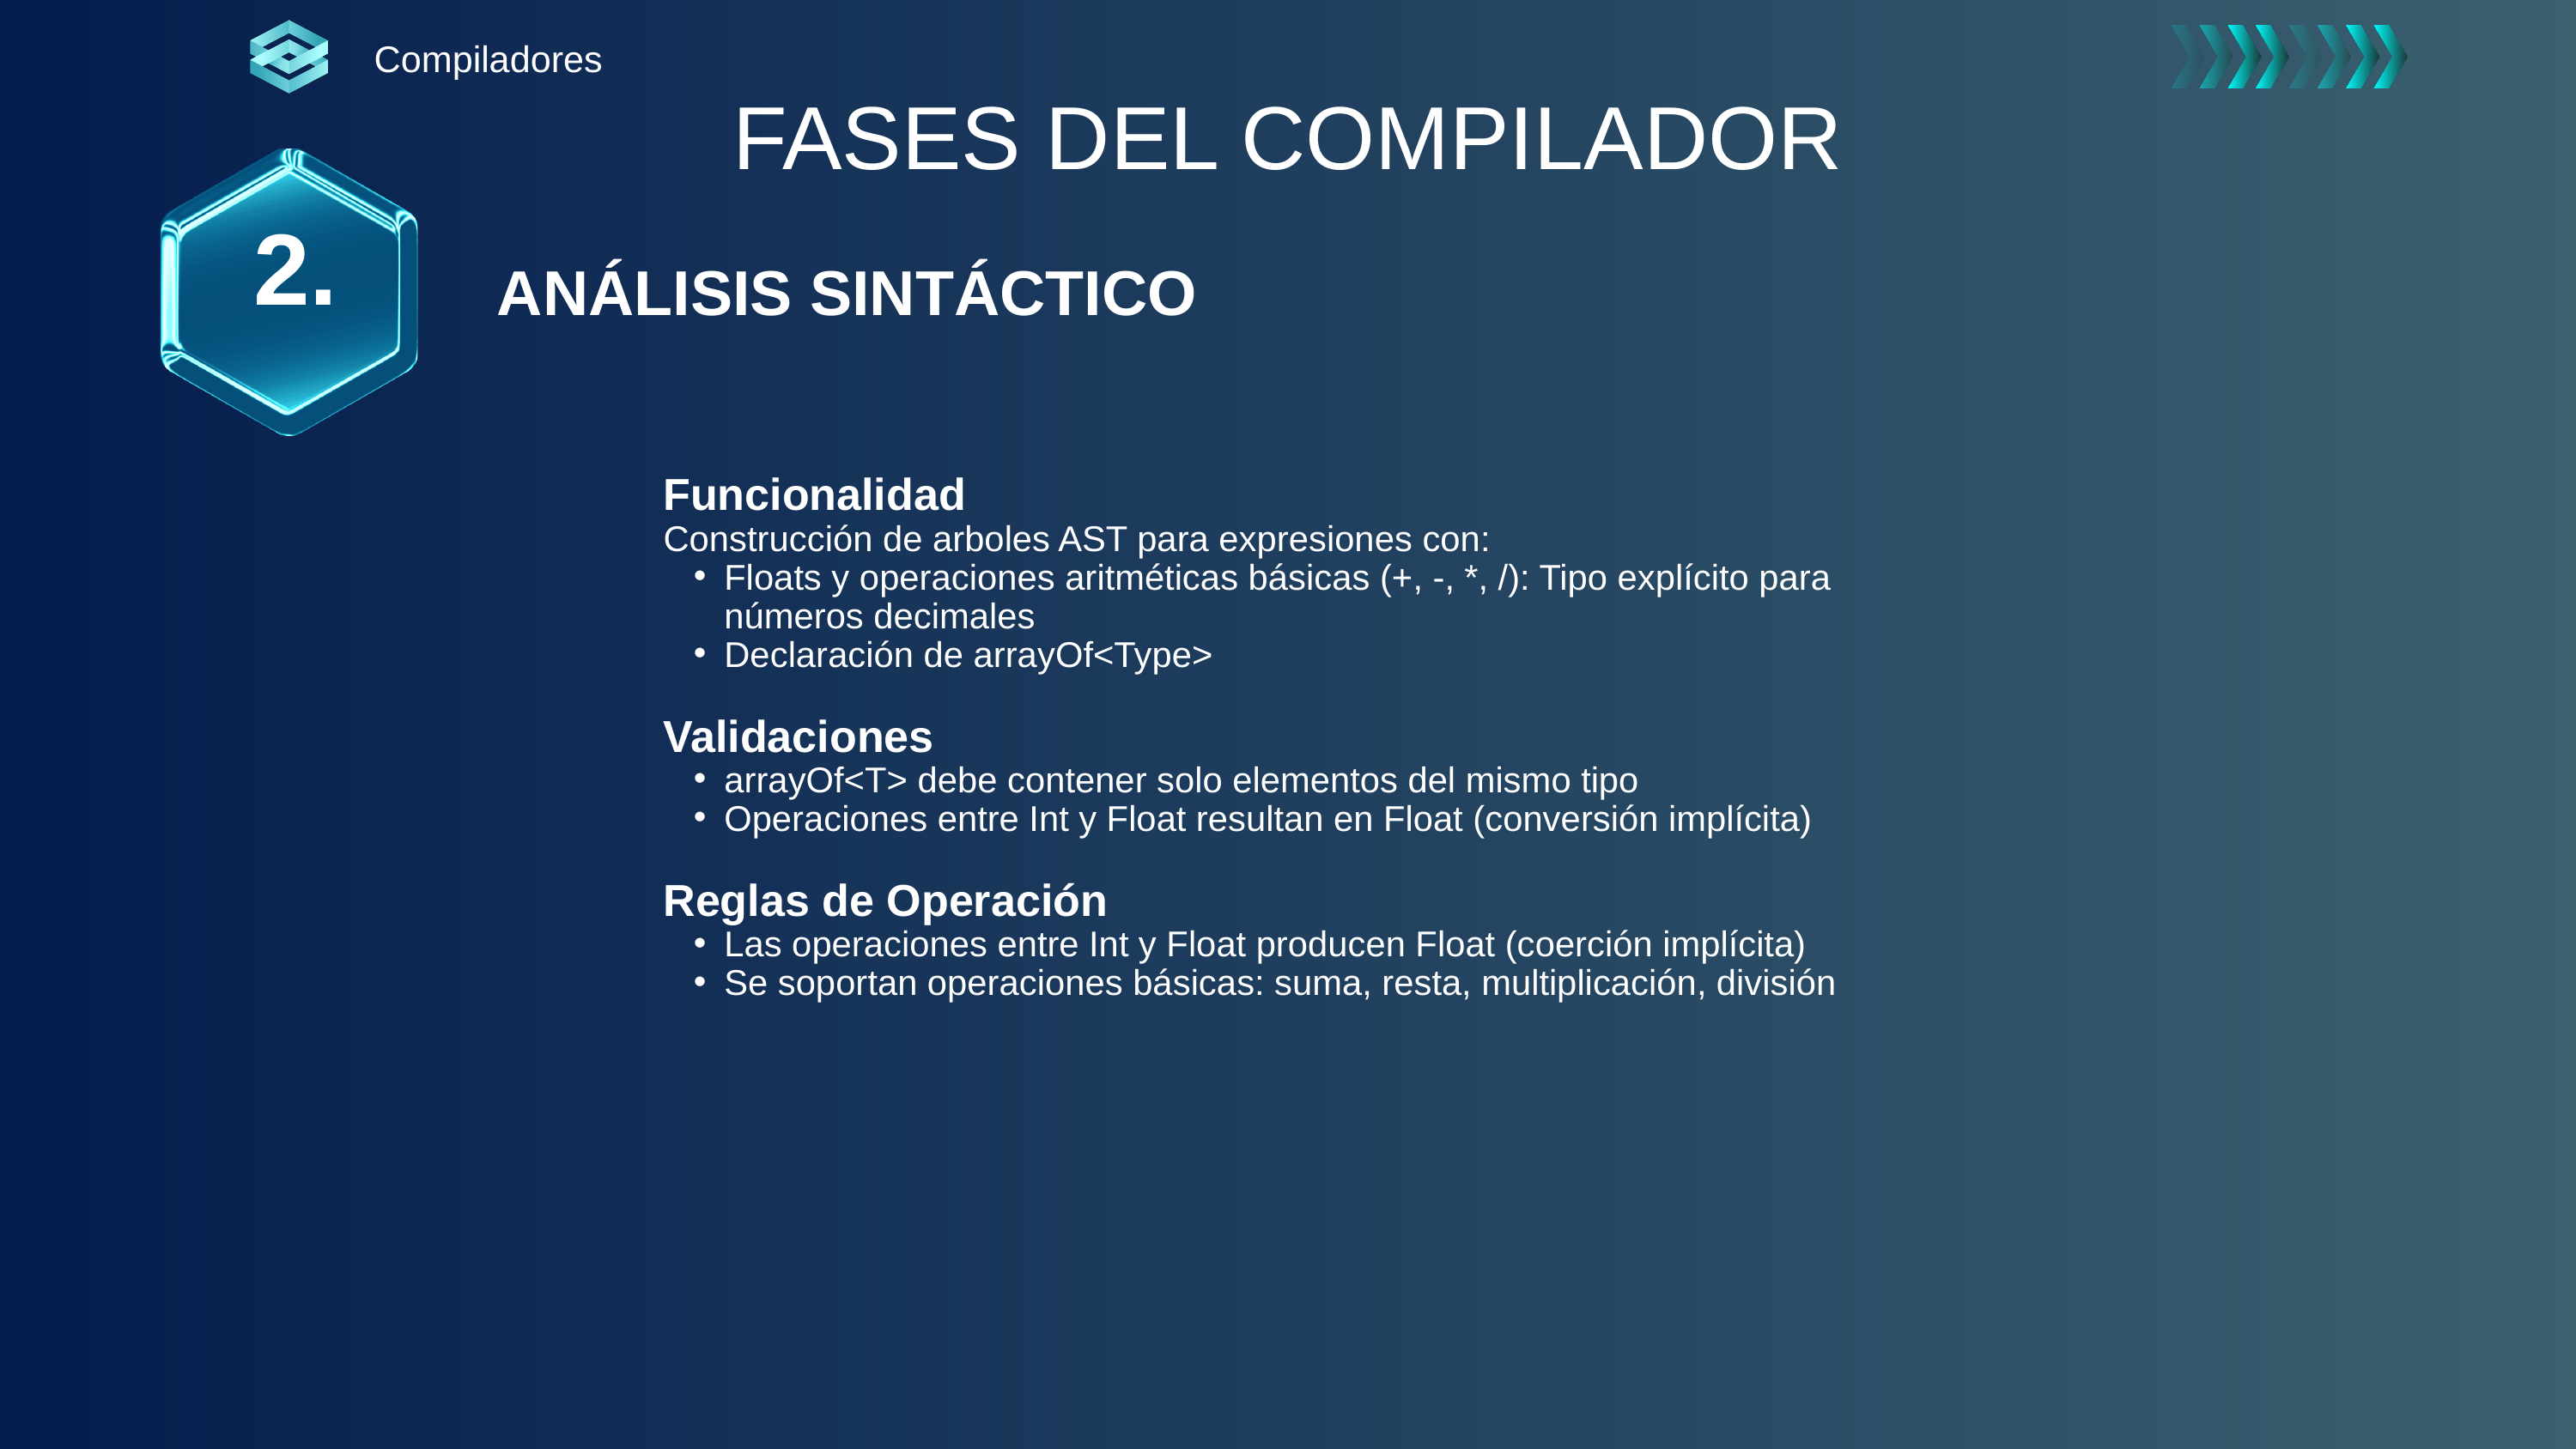

Compiladores
FASES DEL COMPILADOR

2.
ANÁLISIS SINTÁCTICO
Funcionalidad
Construcción de arboles AST para expresiones con:
Floats y operaciones aritméticas básicas (+, -, *, /): Tipo explícito para números decimales
Declaración de arrayOf<Type>

Validaciones
arrayOf<T> debe contener solo elementos del mismo tipo
Operaciones entre Int y Float resultan en Float (conversión implícita)

Reglas de Operación
Las operaciones entre Int y Float producen Float (coerción implícita)
Se soportan operaciones básicas: suma, resta, multiplicación, división